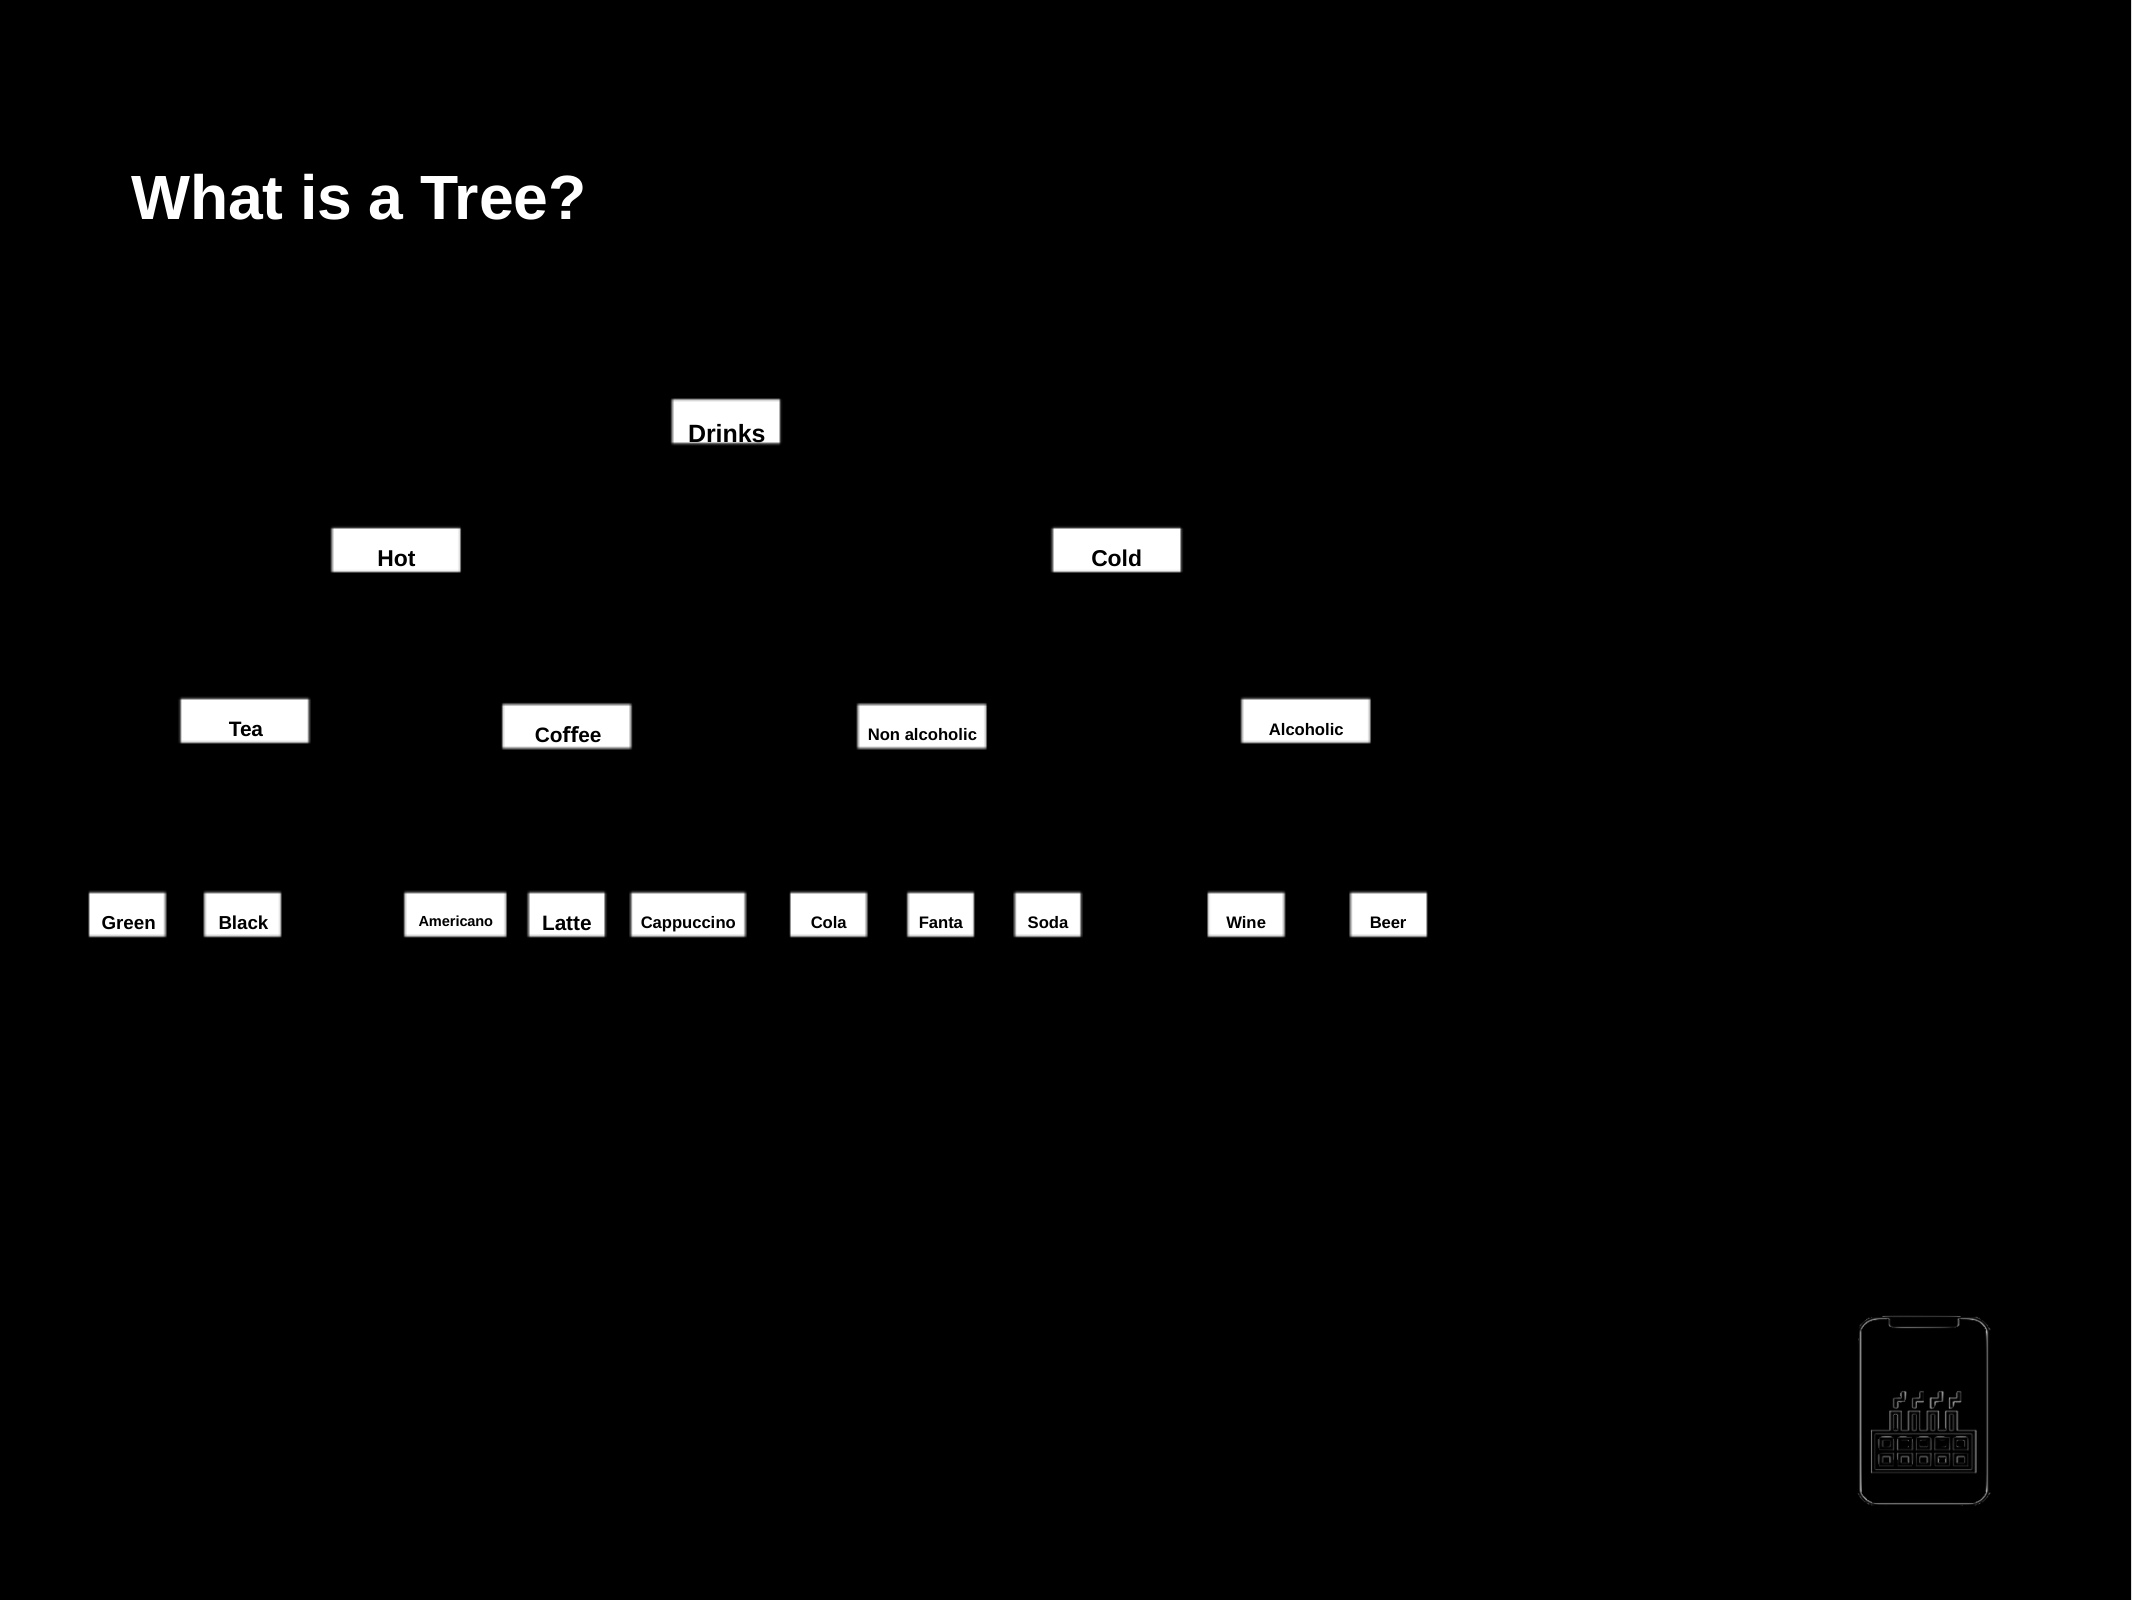

What is a Tree?
A tree is a nonlinear data structure with hierarchical relationships between its elements without having any cycle, it is basically reversed from a real life tree.

Drinks
Hot
Cold
Tea
Alcoholic
Coﬀee
Non alcoholic
Latte
Green
Black
Americano
Cappuccino
Cola
Fanta
Soda
Wine
Beer
Properties:
- Represent hierarchical data - Each node has two components : data and a link to its sub category - Base category and sub categories under it

AppMillers
www.appmillers.com